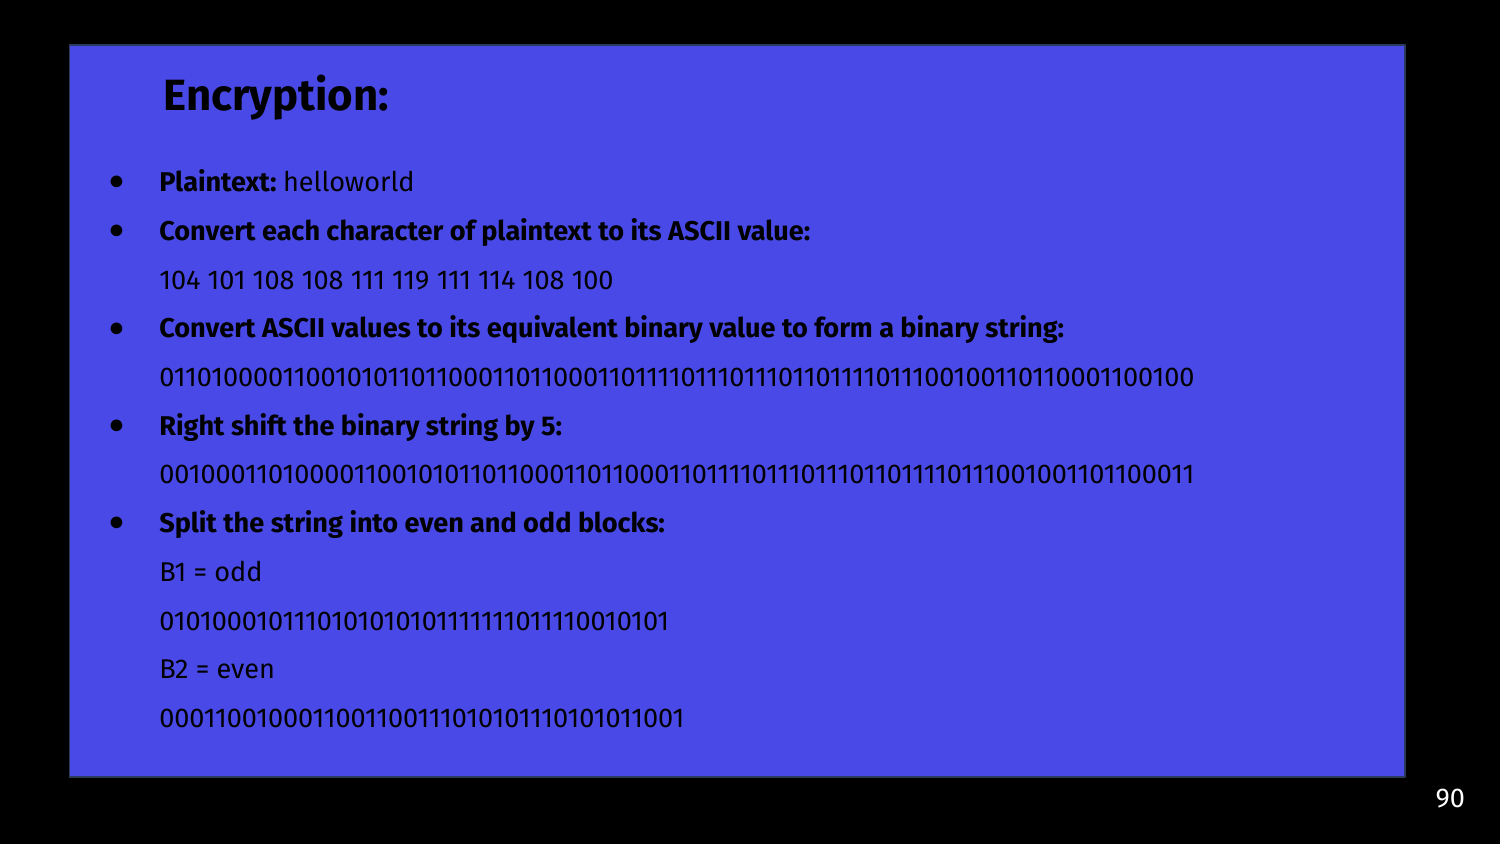

Encryption:

Plaintext: helloworld
Convert each character of plaintext to its ASCII value:
104 101 108 108 111 119 111 114 108 100
Convert ASCII values to its equivalent binary value to form a binary string:
01101000011001010110110001101100011011110111011101101111011100100110110001100100
Right shift the binary string by 5: 00100011010000110010101101100011011000110111101110111011011110111001001101100011
Split the string into even and odd blocks:
B1 = odd
0101000101110101010101111111011110010101
B2 = even
0001100100011001100111010101110101011001

#

90